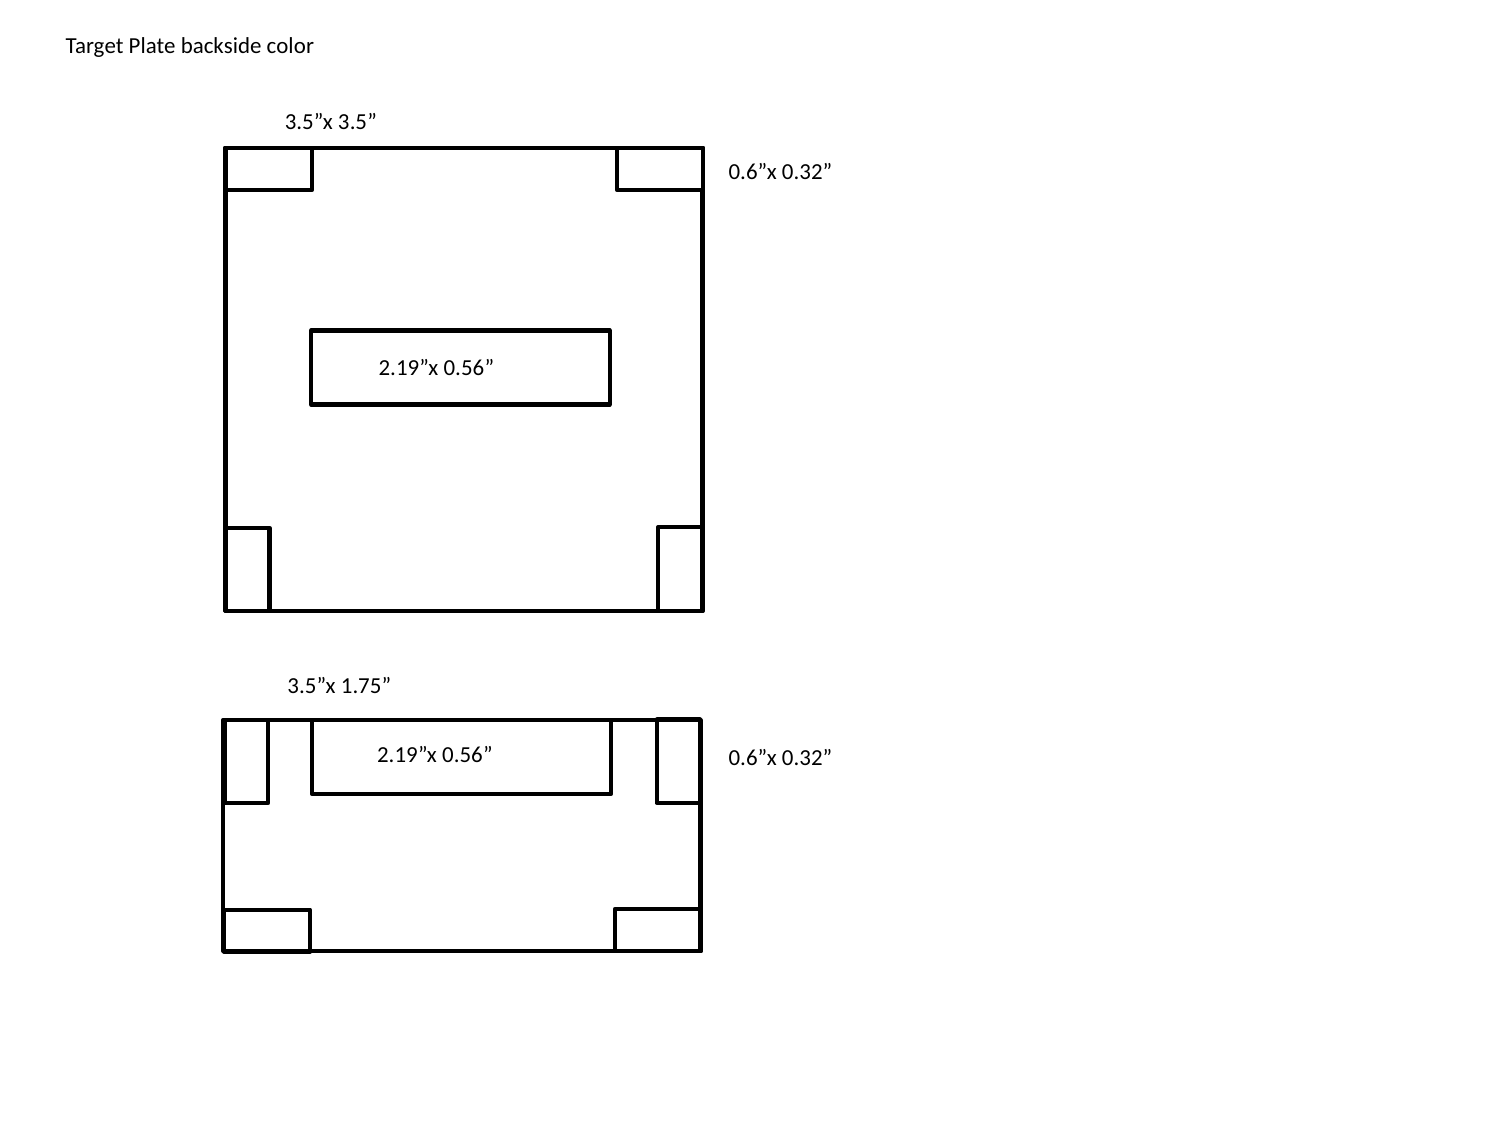

Target Plate backside color
3.5”x 3.5”

0.6”x 0.32”

2.19”x 0.56”

001
3.5”x 1.75”

2.19”x 0.56”
0.6”x 0.32”

058
004